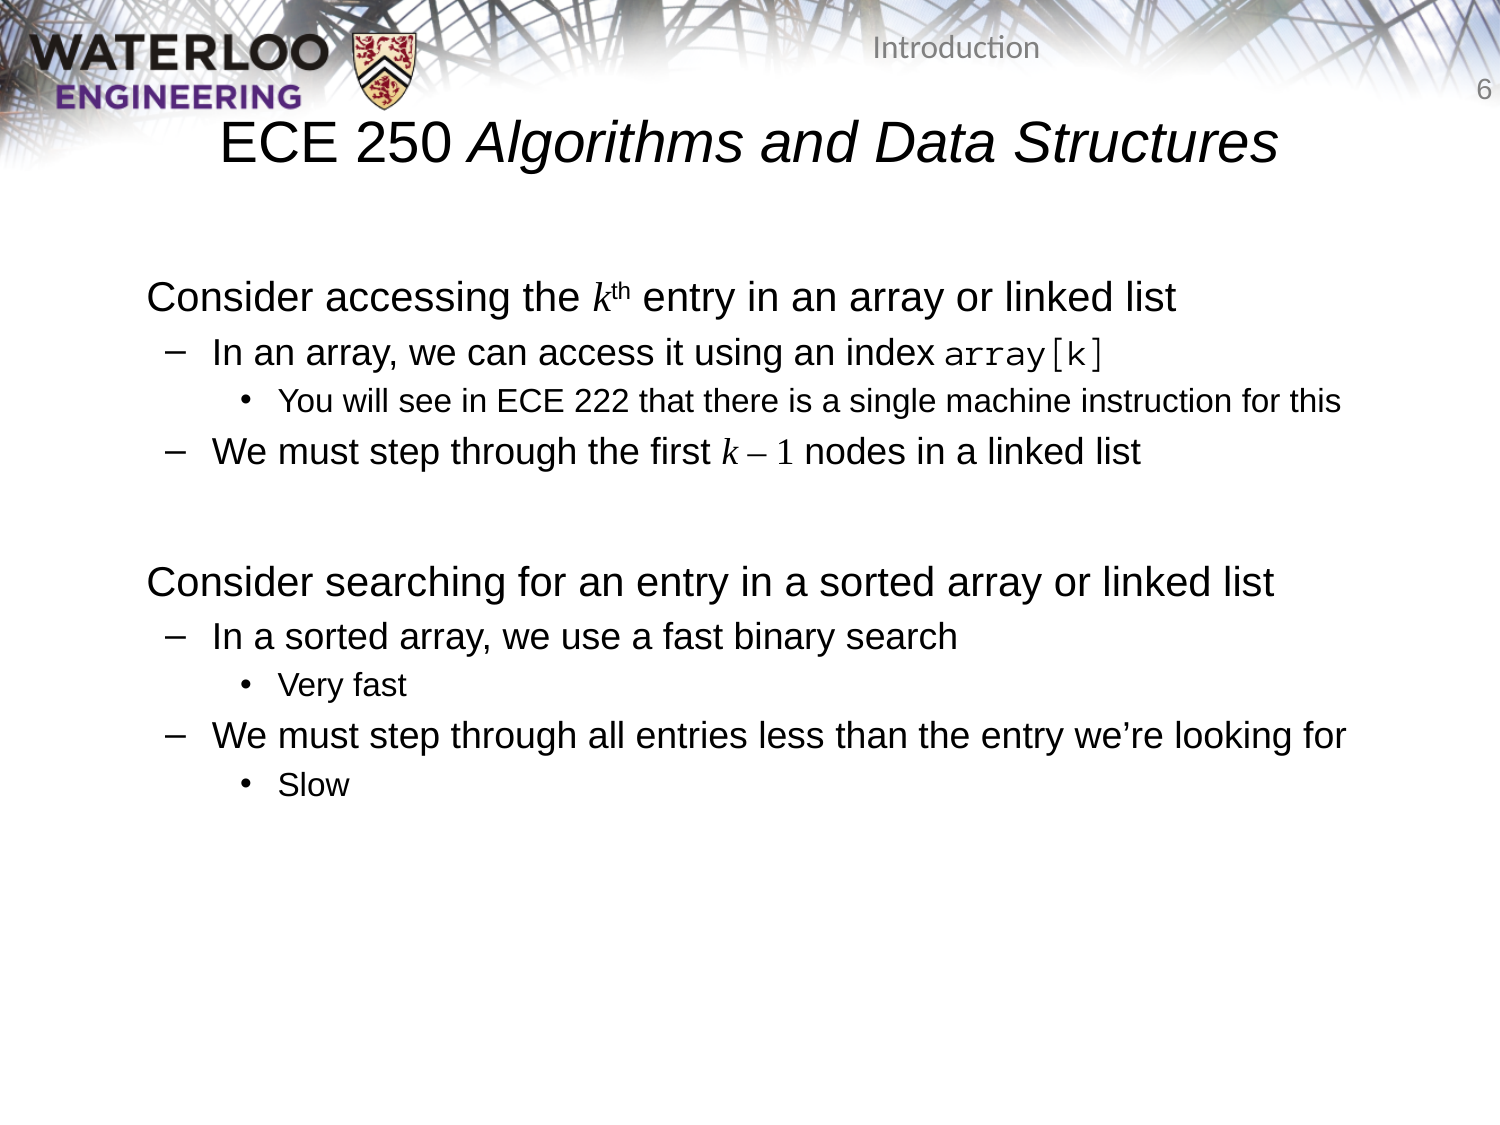

# ECE 250 Algorithms and Data Structures
Consider accessing the kth entry in an array or linked list
In an array, we can access it using an index array[k]
You will see in ECE 222 that there is a single machine instruction for this
We must step through the first k – 1 nodes in a linked list

Consider searching for an entry in a sorted array or linked list
In a sorted array, we use a fast binary search
Very fast
We must step through all entries less than the entry we’re looking for
Slow